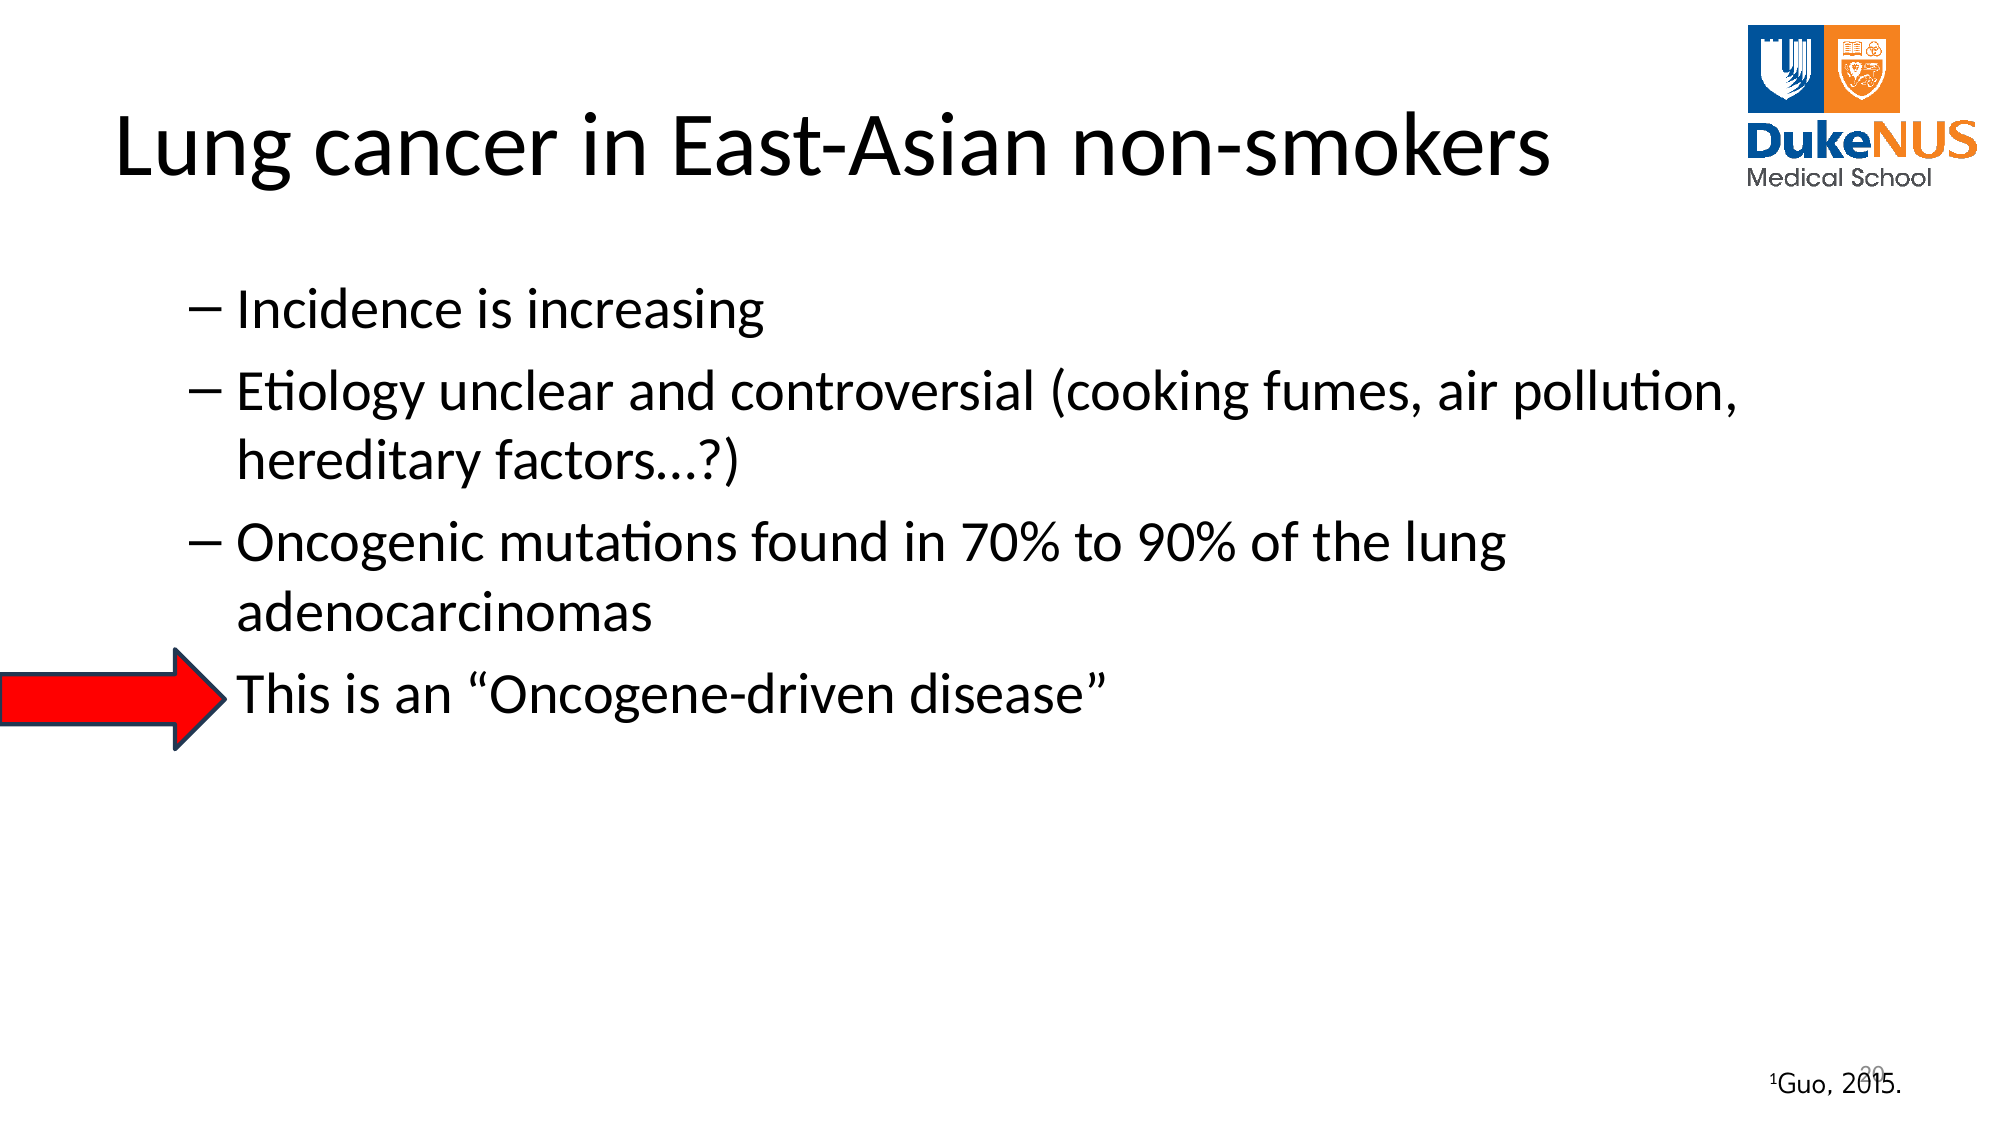

# Lung cancer in East-Asian non-smokers
Incidence is increasing
Etiology unclear and controversial (cooking fumes, air pollution, hereditary factors…?)
Oncogenic mutations found in 70% to 90% of the lung adenocarcinomas
This is an “Oncogene-driven disease”

20
1Guo, 2015.